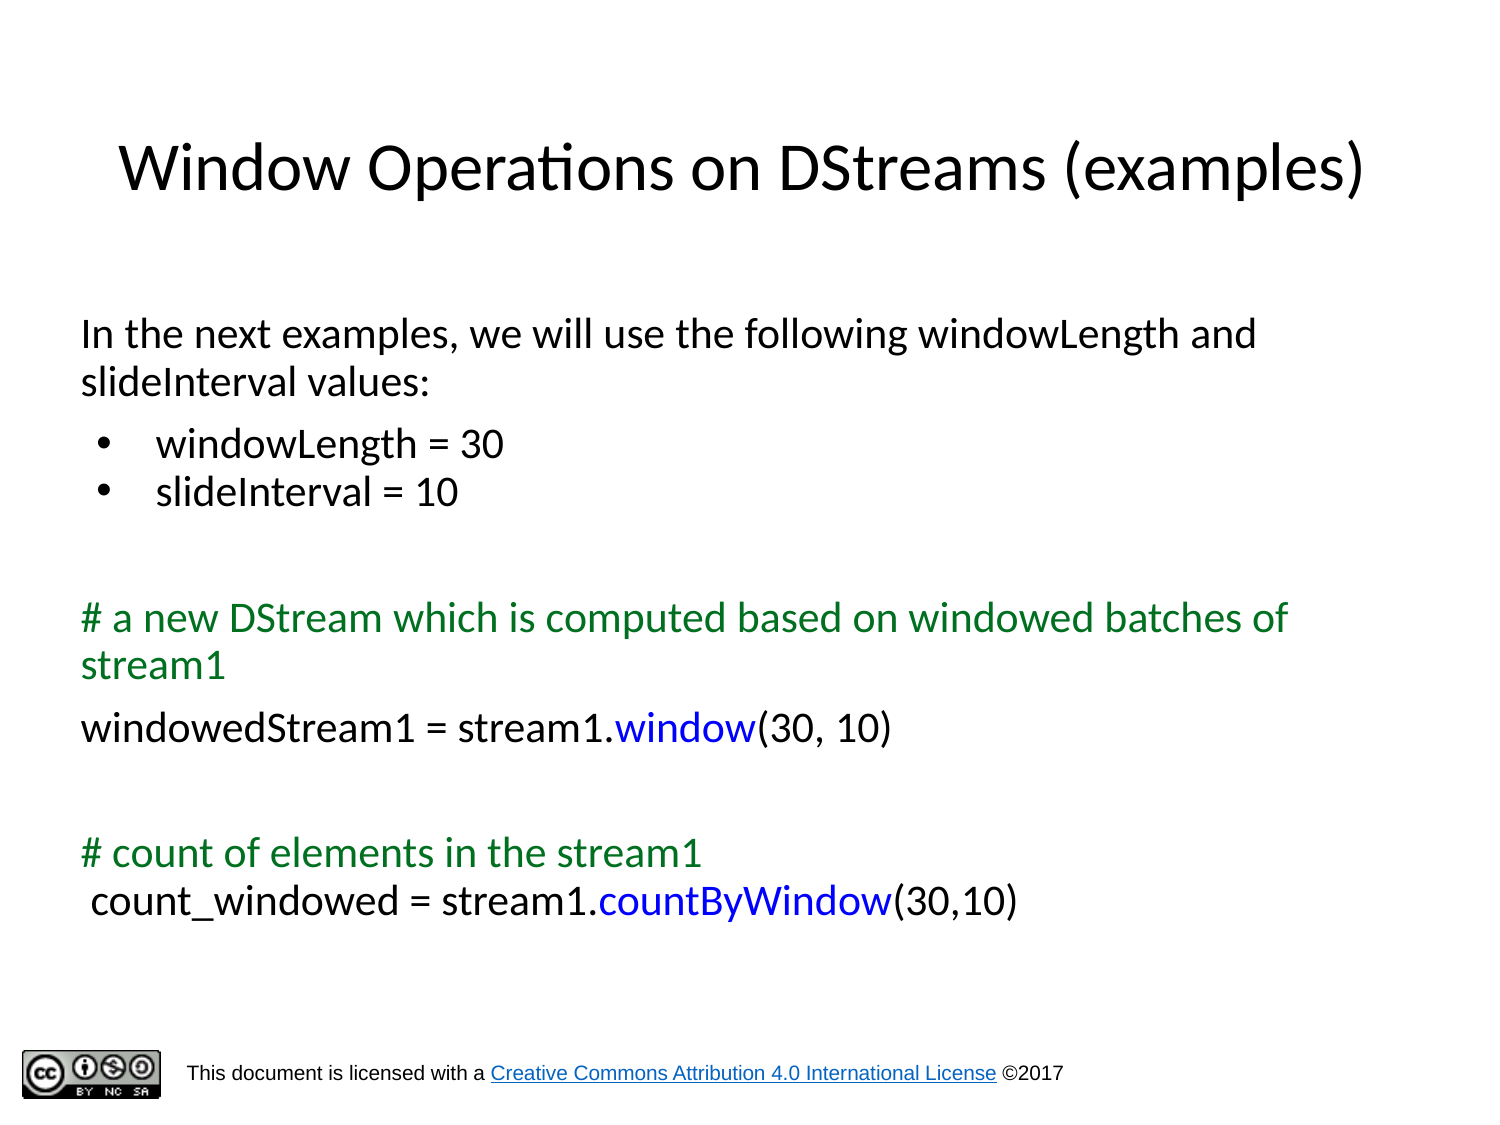

# Window Operations on DStreams (examples)
In the next examples, we will use the following windowLength and slideInterval values:
windowLength = 30
slideInterval = 10

# a new DStream which is computed based on windowed batches of stream1
windowedStream1 = stream1.window(30, 10)

# count of elements in the stream1 count_windowed = stream1.countByWindow(30,10)